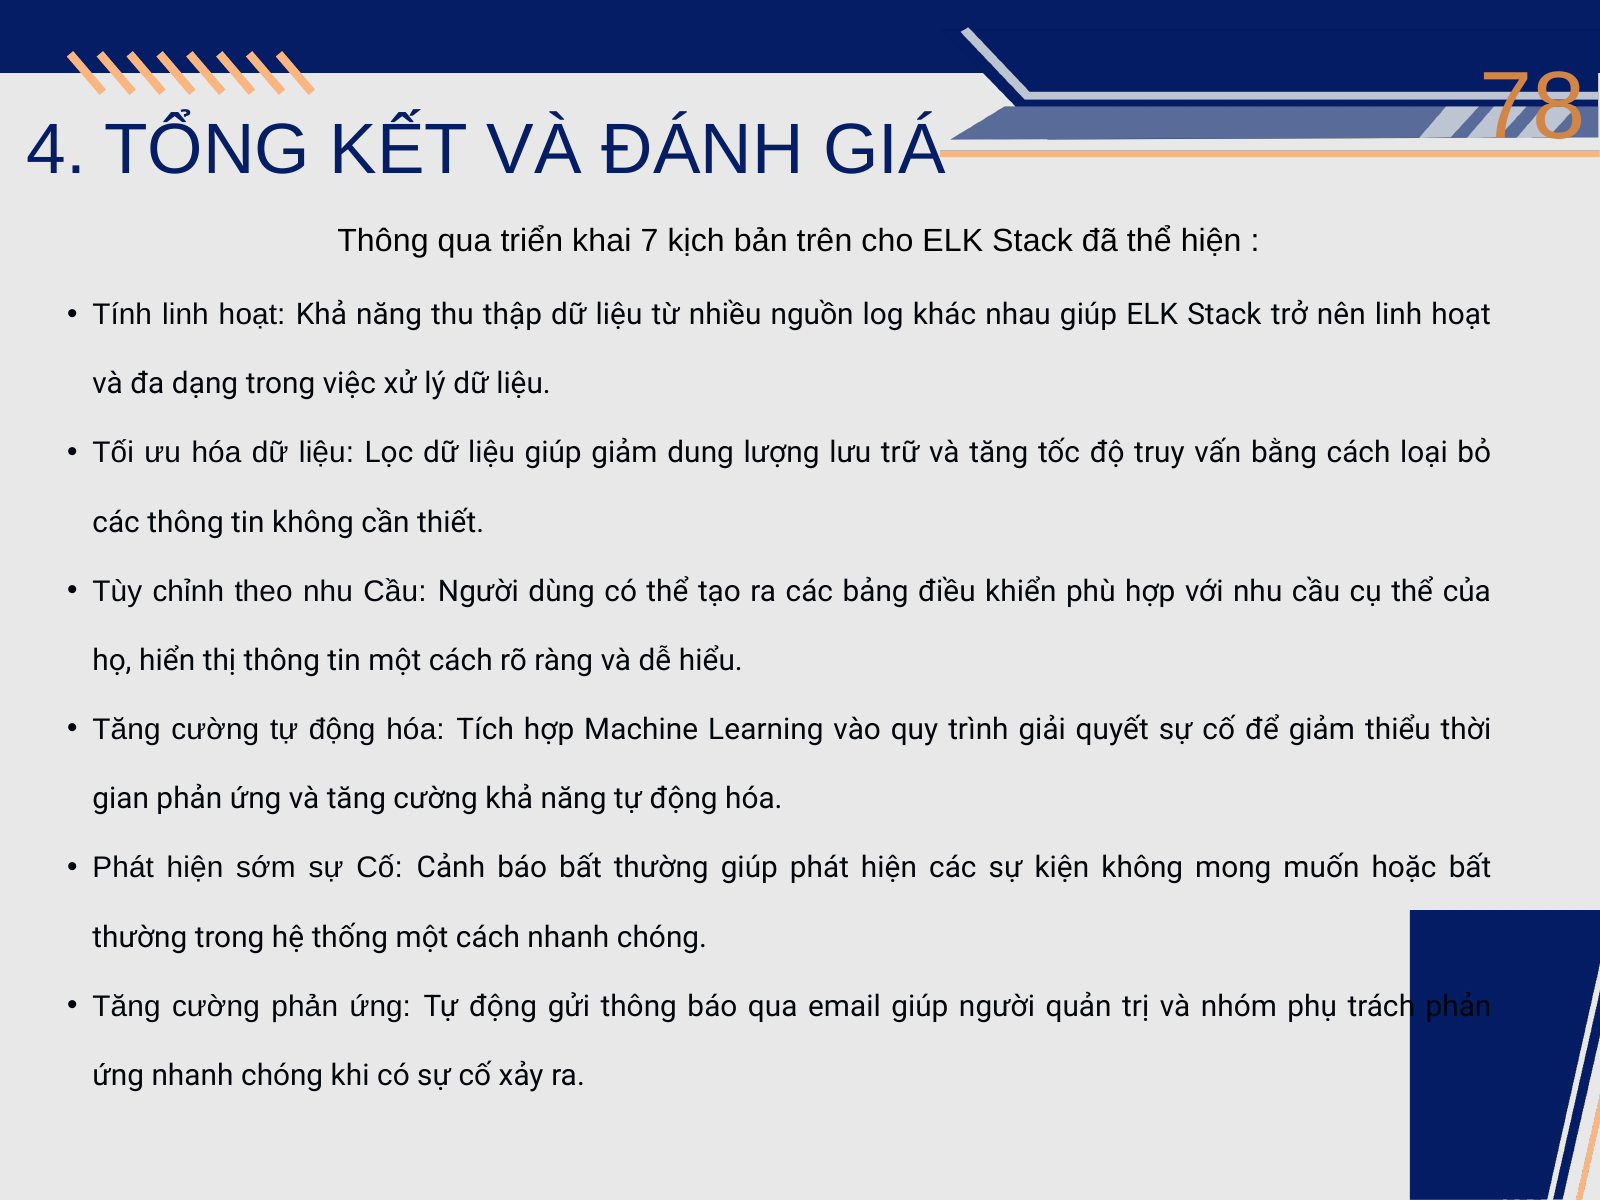

78
4. TỔNG KẾT VÀ ĐÁNH GIÁ
Thông qua triển khai 7 kịch bản trên cho ELK Stack đã thể hiện :
Tính linh hoạt: Khả năng thu thập dữ liệu từ nhiều nguồn log khác nhau giúp ELK Stack trở nên linh hoạt và đa dạng trong việc xử lý dữ liệu.
Tối ưu hóa dữ liệu: Lọc dữ liệu giúp giảm dung lượng lưu trữ và tăng tốc độ truy vấn bằng cách loại bỏ các thông tin không cần thiết.
Tùy chỉnh theo nhu Cầu: Người dùng có thể tạo ra các bảng điều khiển phù hợp với nhu cầu cụ thể của họ, hiển thị thông tin một cách rõ ràng và dễ hiểu.
Tăng cường tự động hóa: Tích hợp Machine Learning vào quy trình giải quyết sự cố để giảm thiểu thời gian phản ứng và tăng cường khả năng tự động hóa.
Phát hiện sớm sự Cố: Cảnh báo bất thường giúp phát hiện các sự kiện không mong muốn hoặc bất thường trong hệ thống một cách nhanh chóng.
Tăng cường phản ứng: Tự động gửi thông báo qua email giúp người quản trị và nhóm phụ trách phản ứng nhanh chóng khi có sự cố xảy ra.